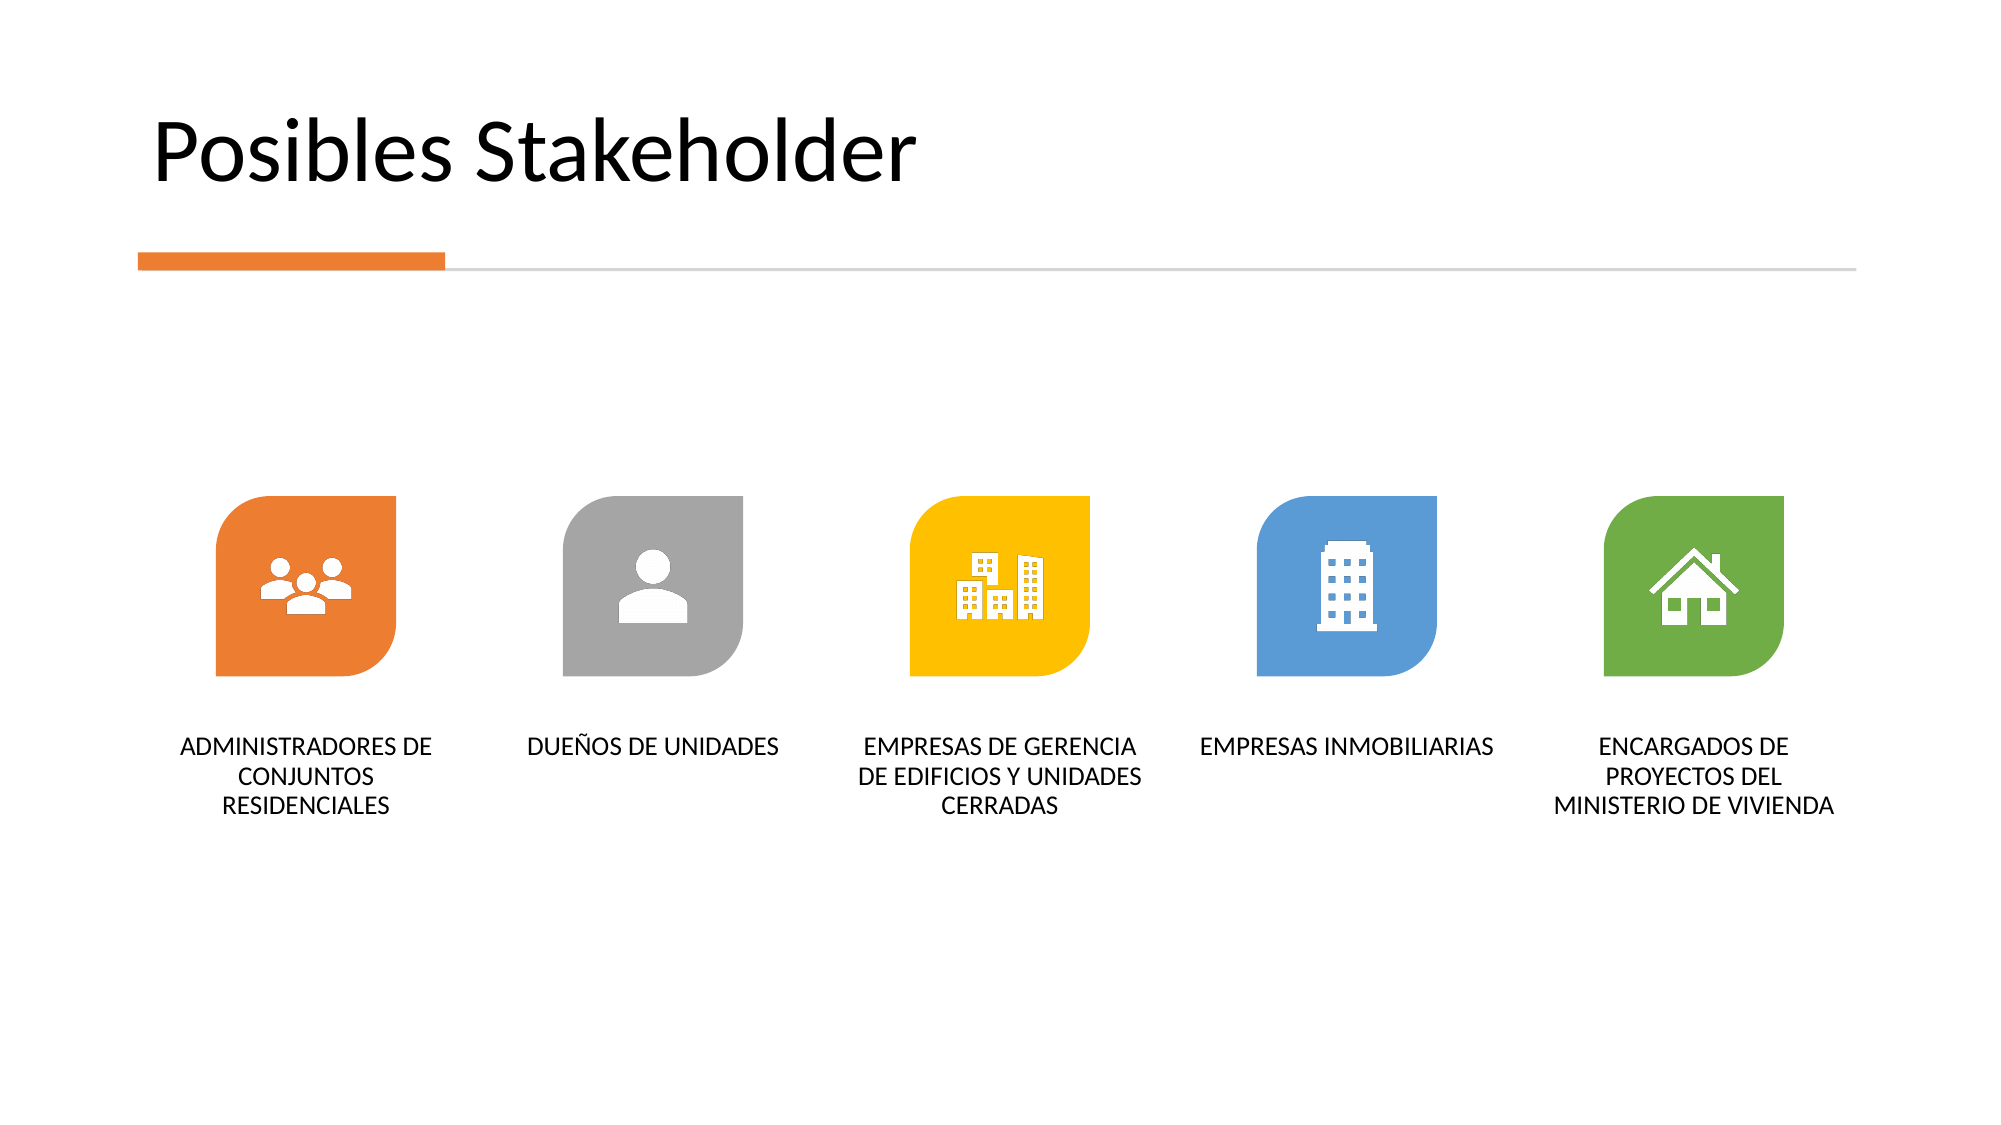

# Posibles Stakeholder

Administradores de conjuntos residenciales
Dueños de unidades
Empresas de Gerencia de Edificios y unidades cerradas
Empresas inmobiliarias
Encargados de proyectos del Ministerio de vivienda